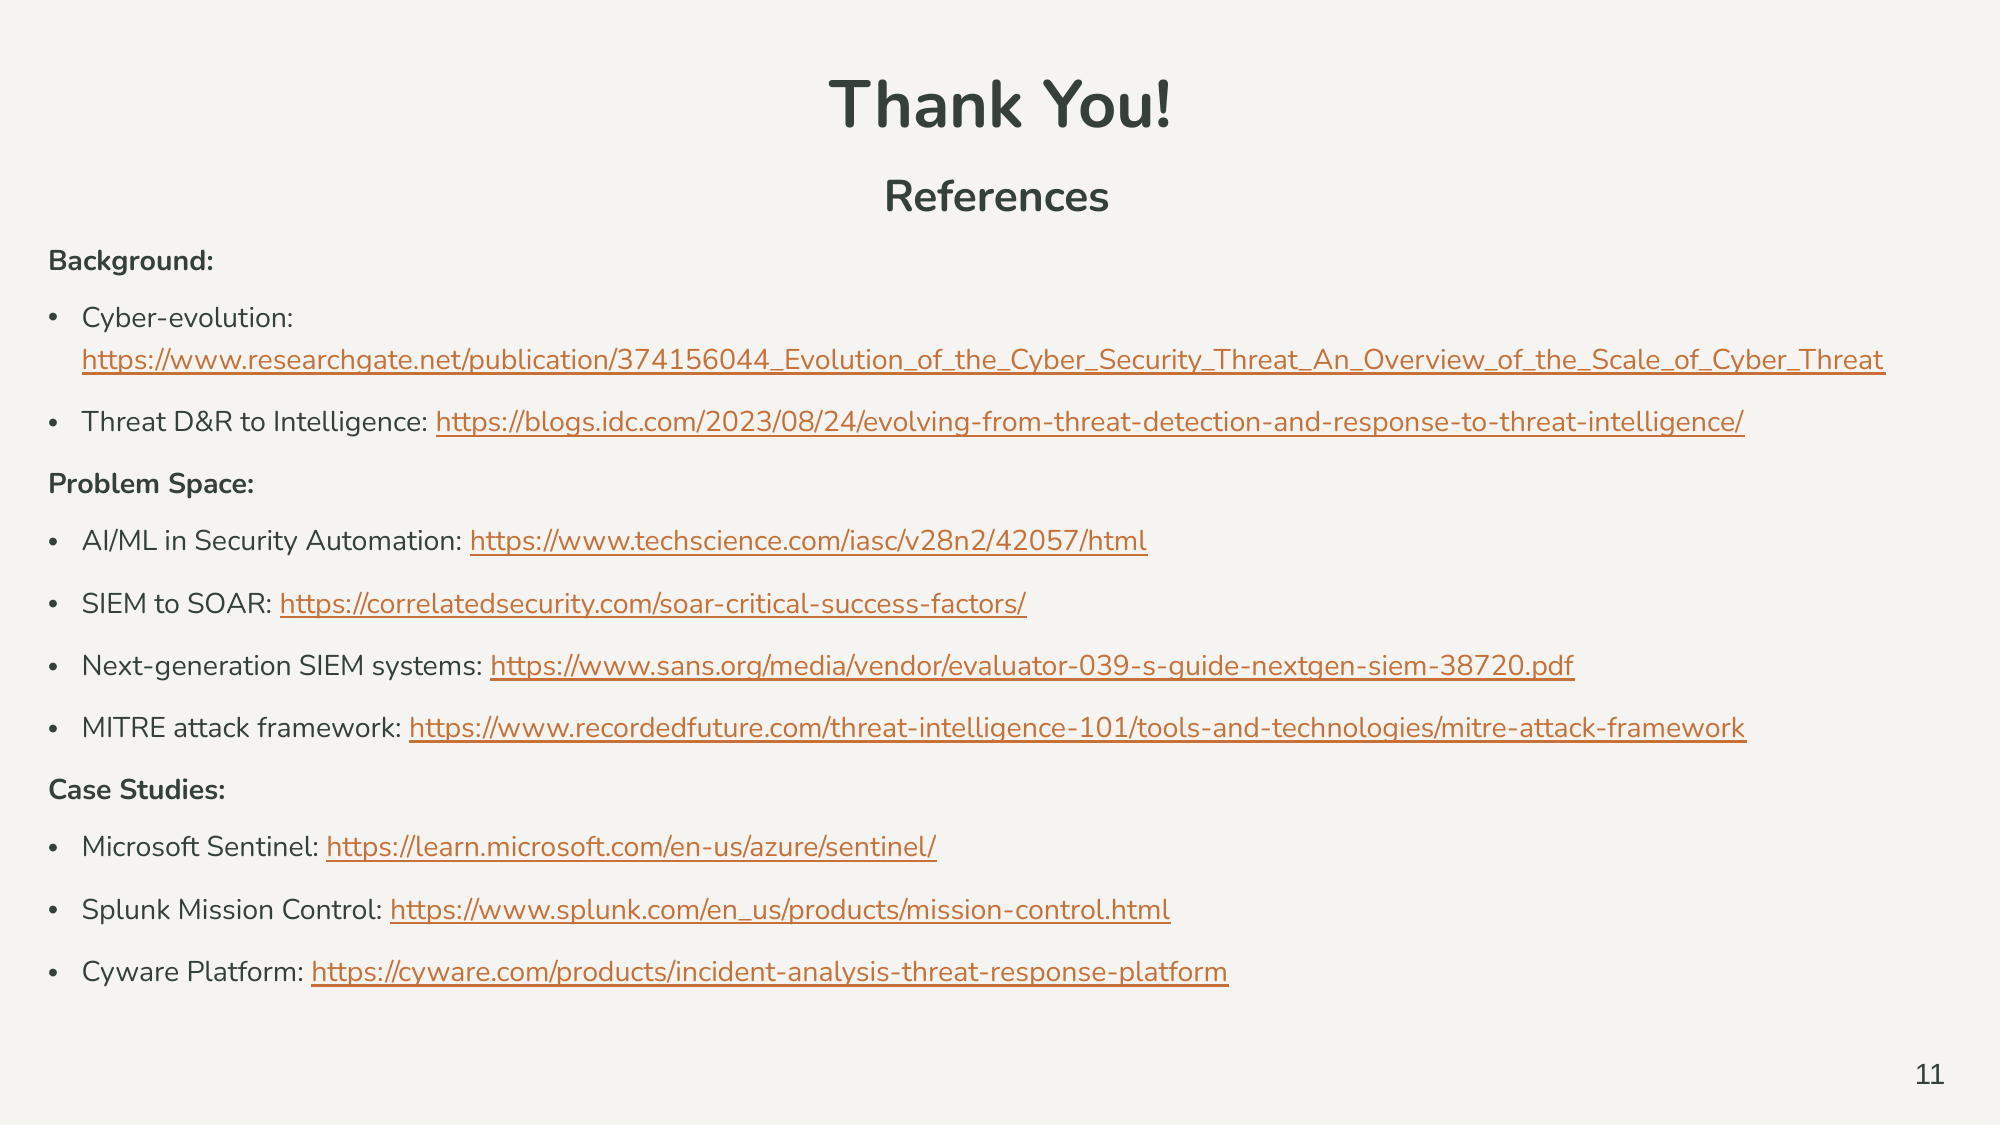

# Thank You!
References
Background:
Cyber-evolution: https://www.researchgate.net/publication/374156044_Evolution_of_the_Cyber_Security_Threat_An_Overview_of_the_Scale_of_Cyber_Threat
Threat D&R to Intelligence: https://blogs.idc.com/2023/08/24/evolving-from-threat-detection-and-response-to-threat-intelligence/
Problem Space:
AI/ML in Security Automation: https://www.techscience.com/iasc/v28n2/42057/html
SIEM to SOAR: https://correlatedsecurity.com/soar-critical-success-factors/
Next-generation SIEM systems: https://www.sans.org/media/vendor/evaluator-039-s-guide-nextgen-siem-38720.pdf
MITRE attack framework: https://www.recordedfuture.com/threat-intelligence-101/tools-and-technologies/mitre-attack-framework
Case Studies:
Microsoft Sentinel: https://learn.microsoft.com/en-us/azure/sentinel/
Splunk Mission Control: https://www.splunk.com/en_us/products/mission-control.html
Cyware Platform: https://cyware.com/products/incident-analysis-threat-response-platform

11